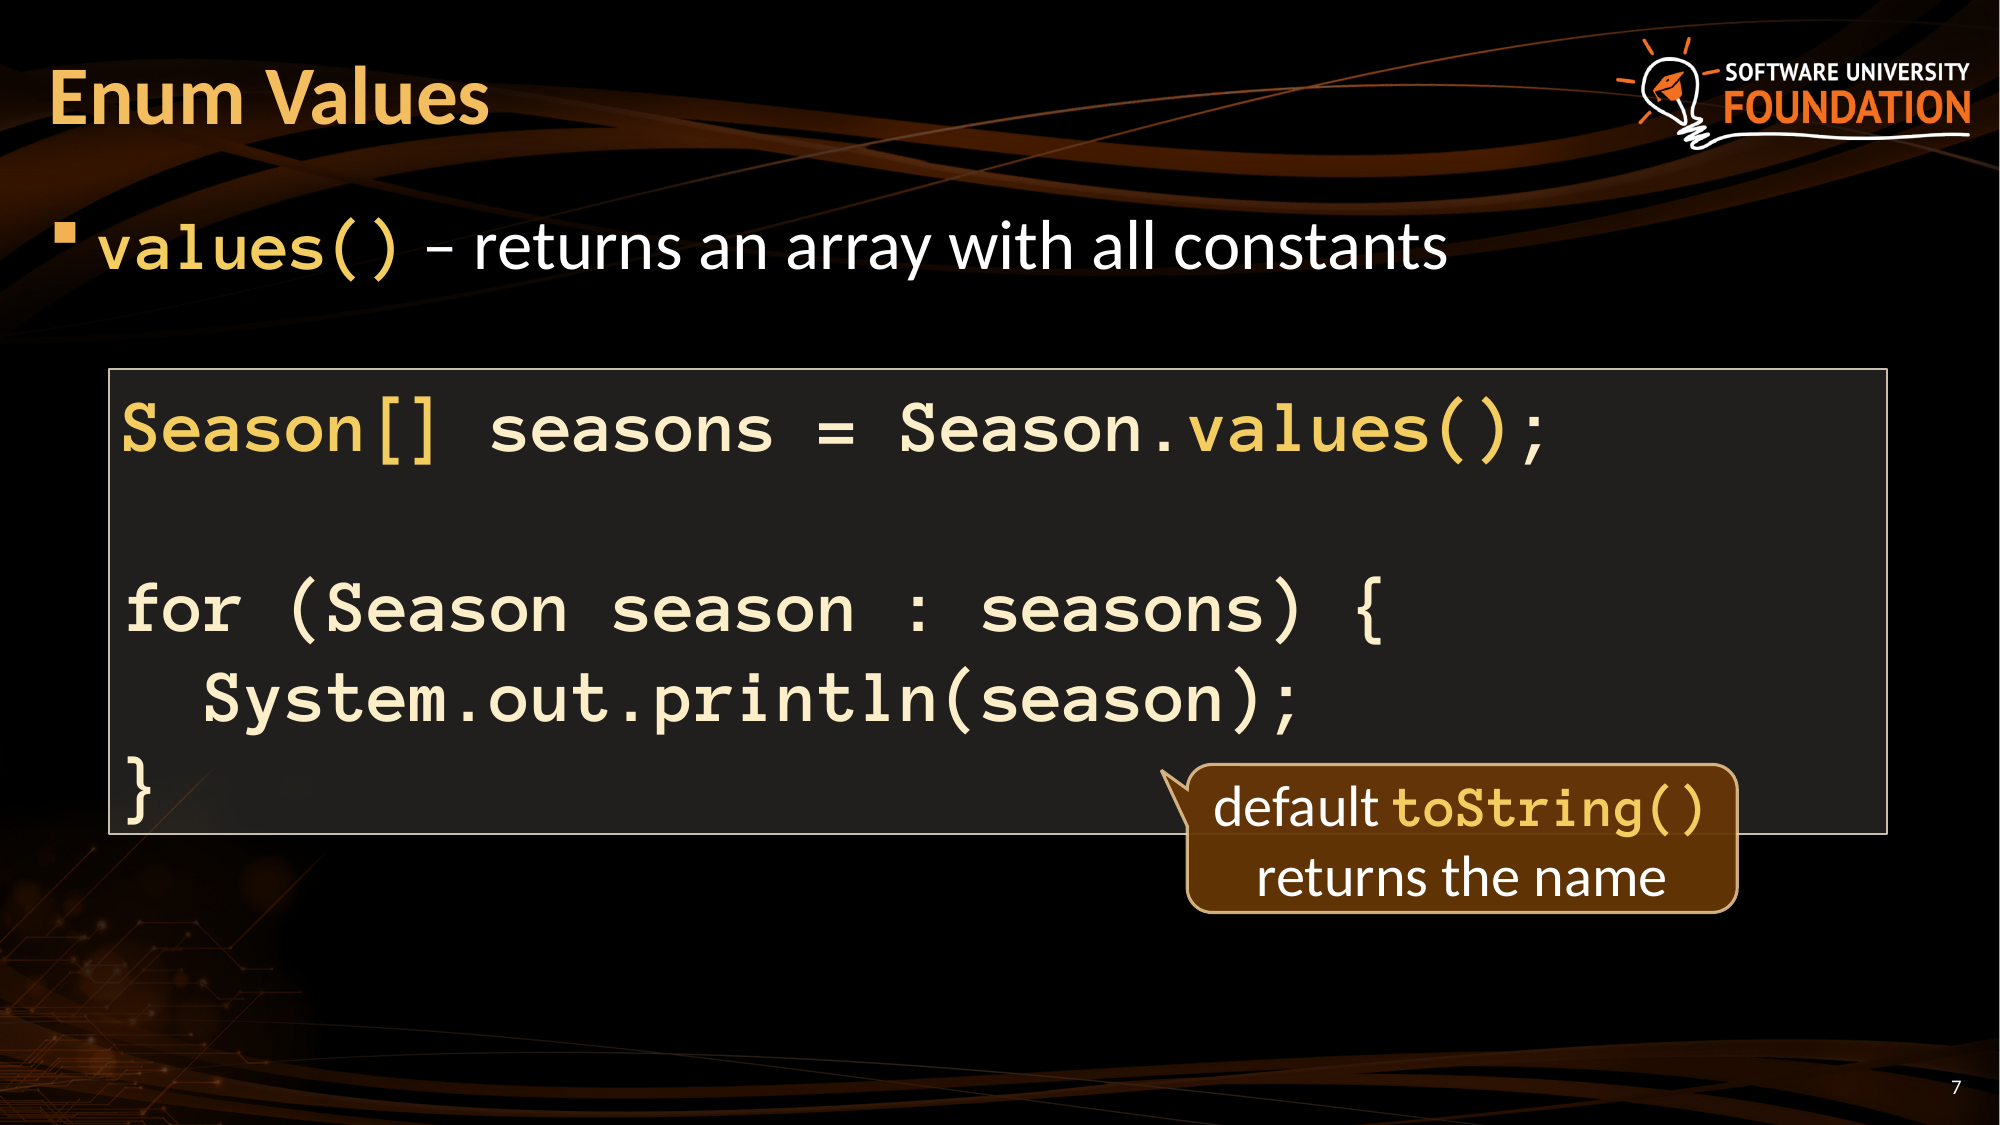

# Enum Values
values() – returns an array with all constants

Season[] seasons = Season.values();

for (Season season : seasons) {
  System.out.println(season);
}
default toString() returns the name
7